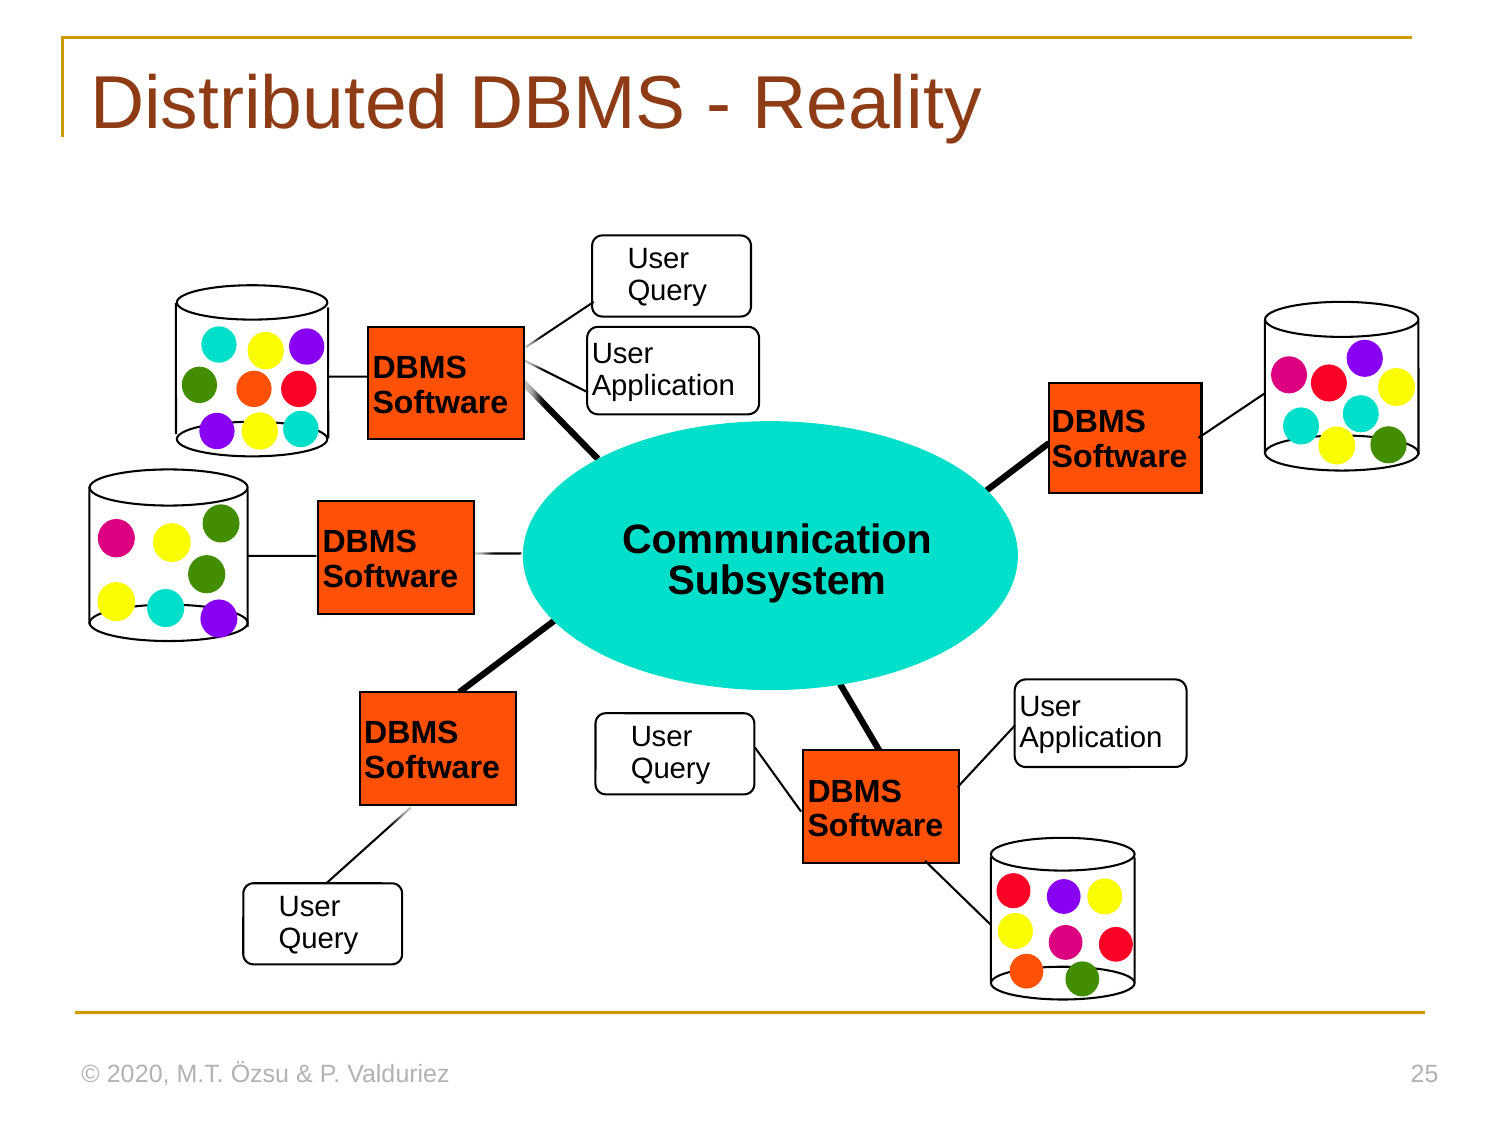

# Distributed DBMS - Reality

User
Query

User
Application

DBMS
Software

DBMS
Software

DBMS
Software
Communication
Subsystem

User
Application

DBMS
Software

User
Query

DBMS
Software

User
Query
© 2020, M.T. Özsu & P. Valduriez
25